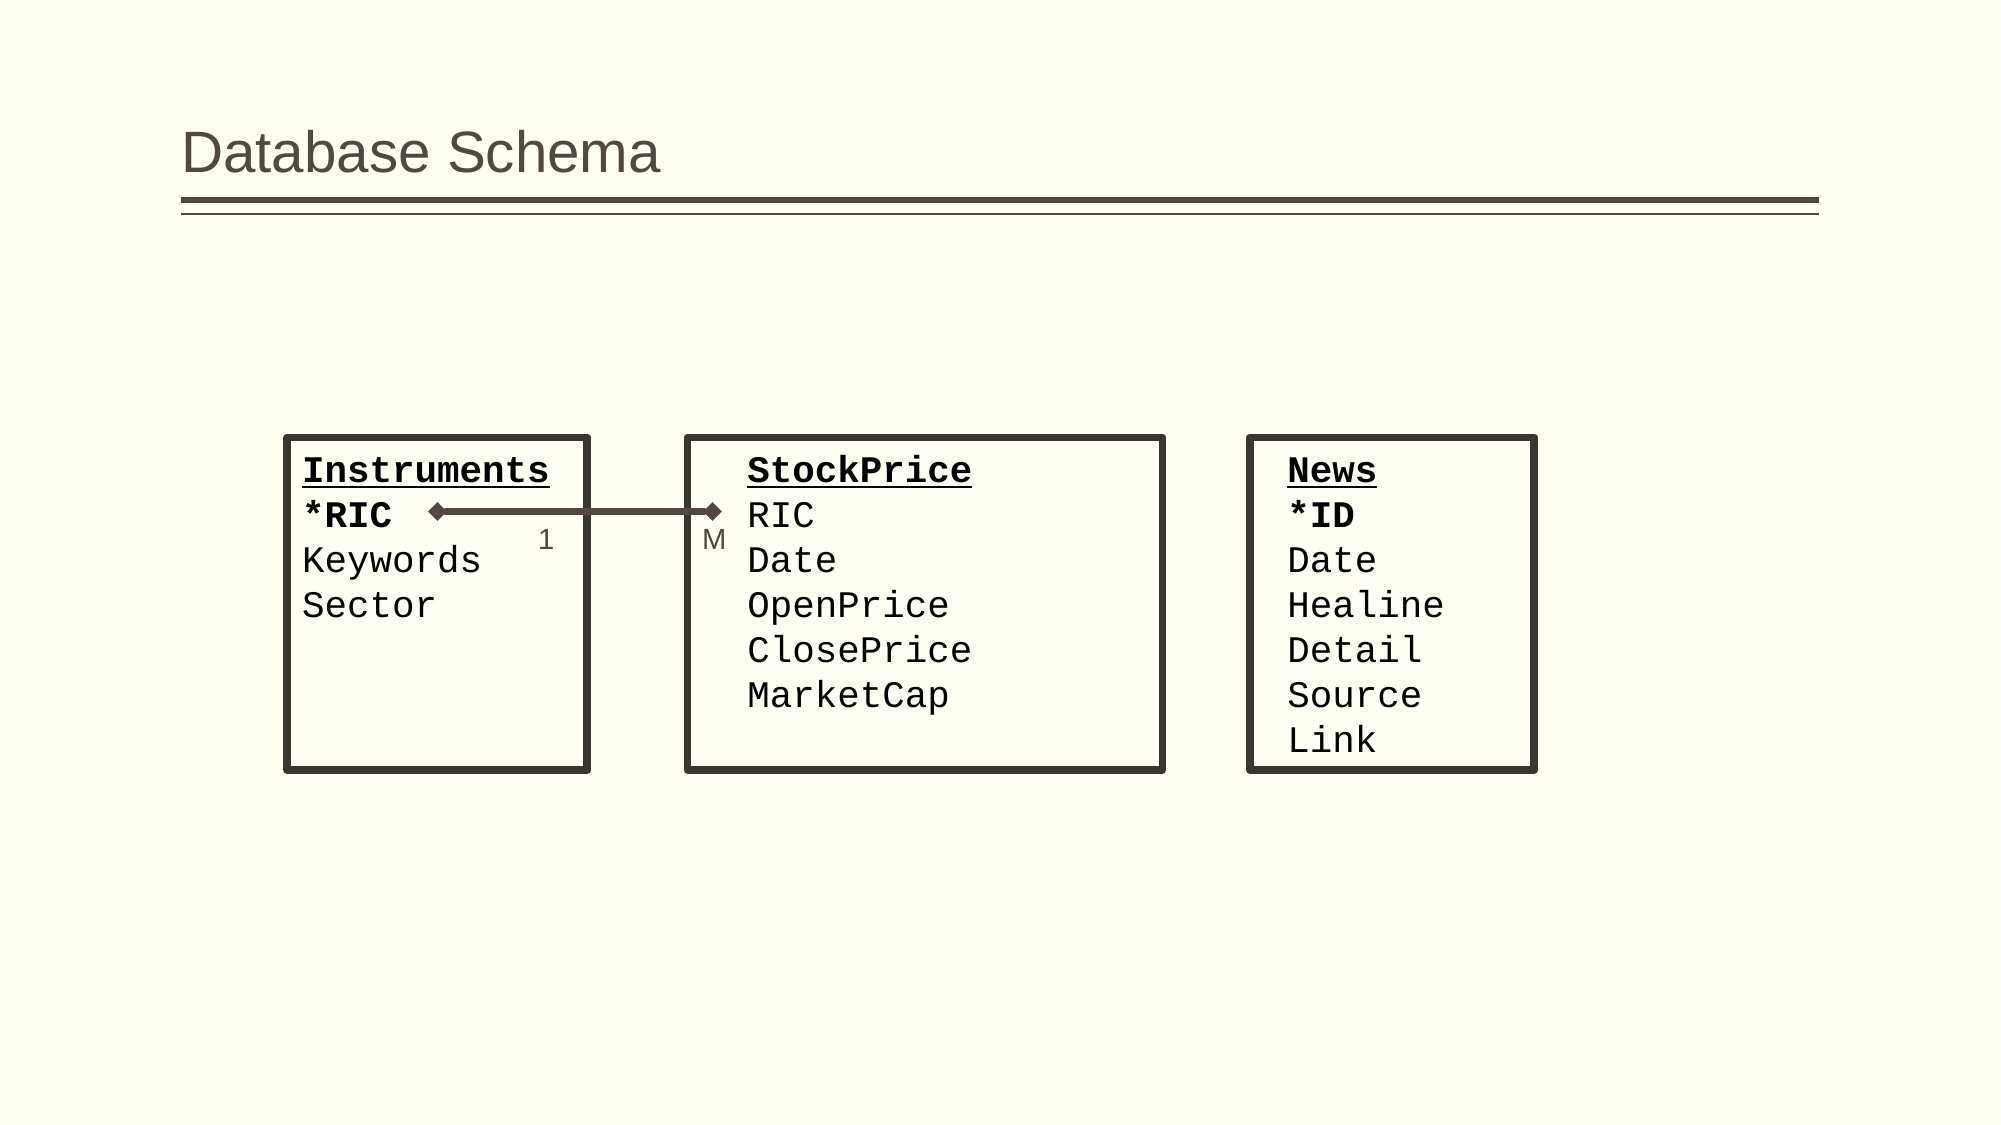

# Database Schema
Instruments
*RIC
Keywords
Sector
  StockPrice
  RIC
  Date
  OpenPrice
  ClosePrice
  MarketCap
 News
 *ID
 Date
 Healine
 Detail
 Source
 Link
1
M